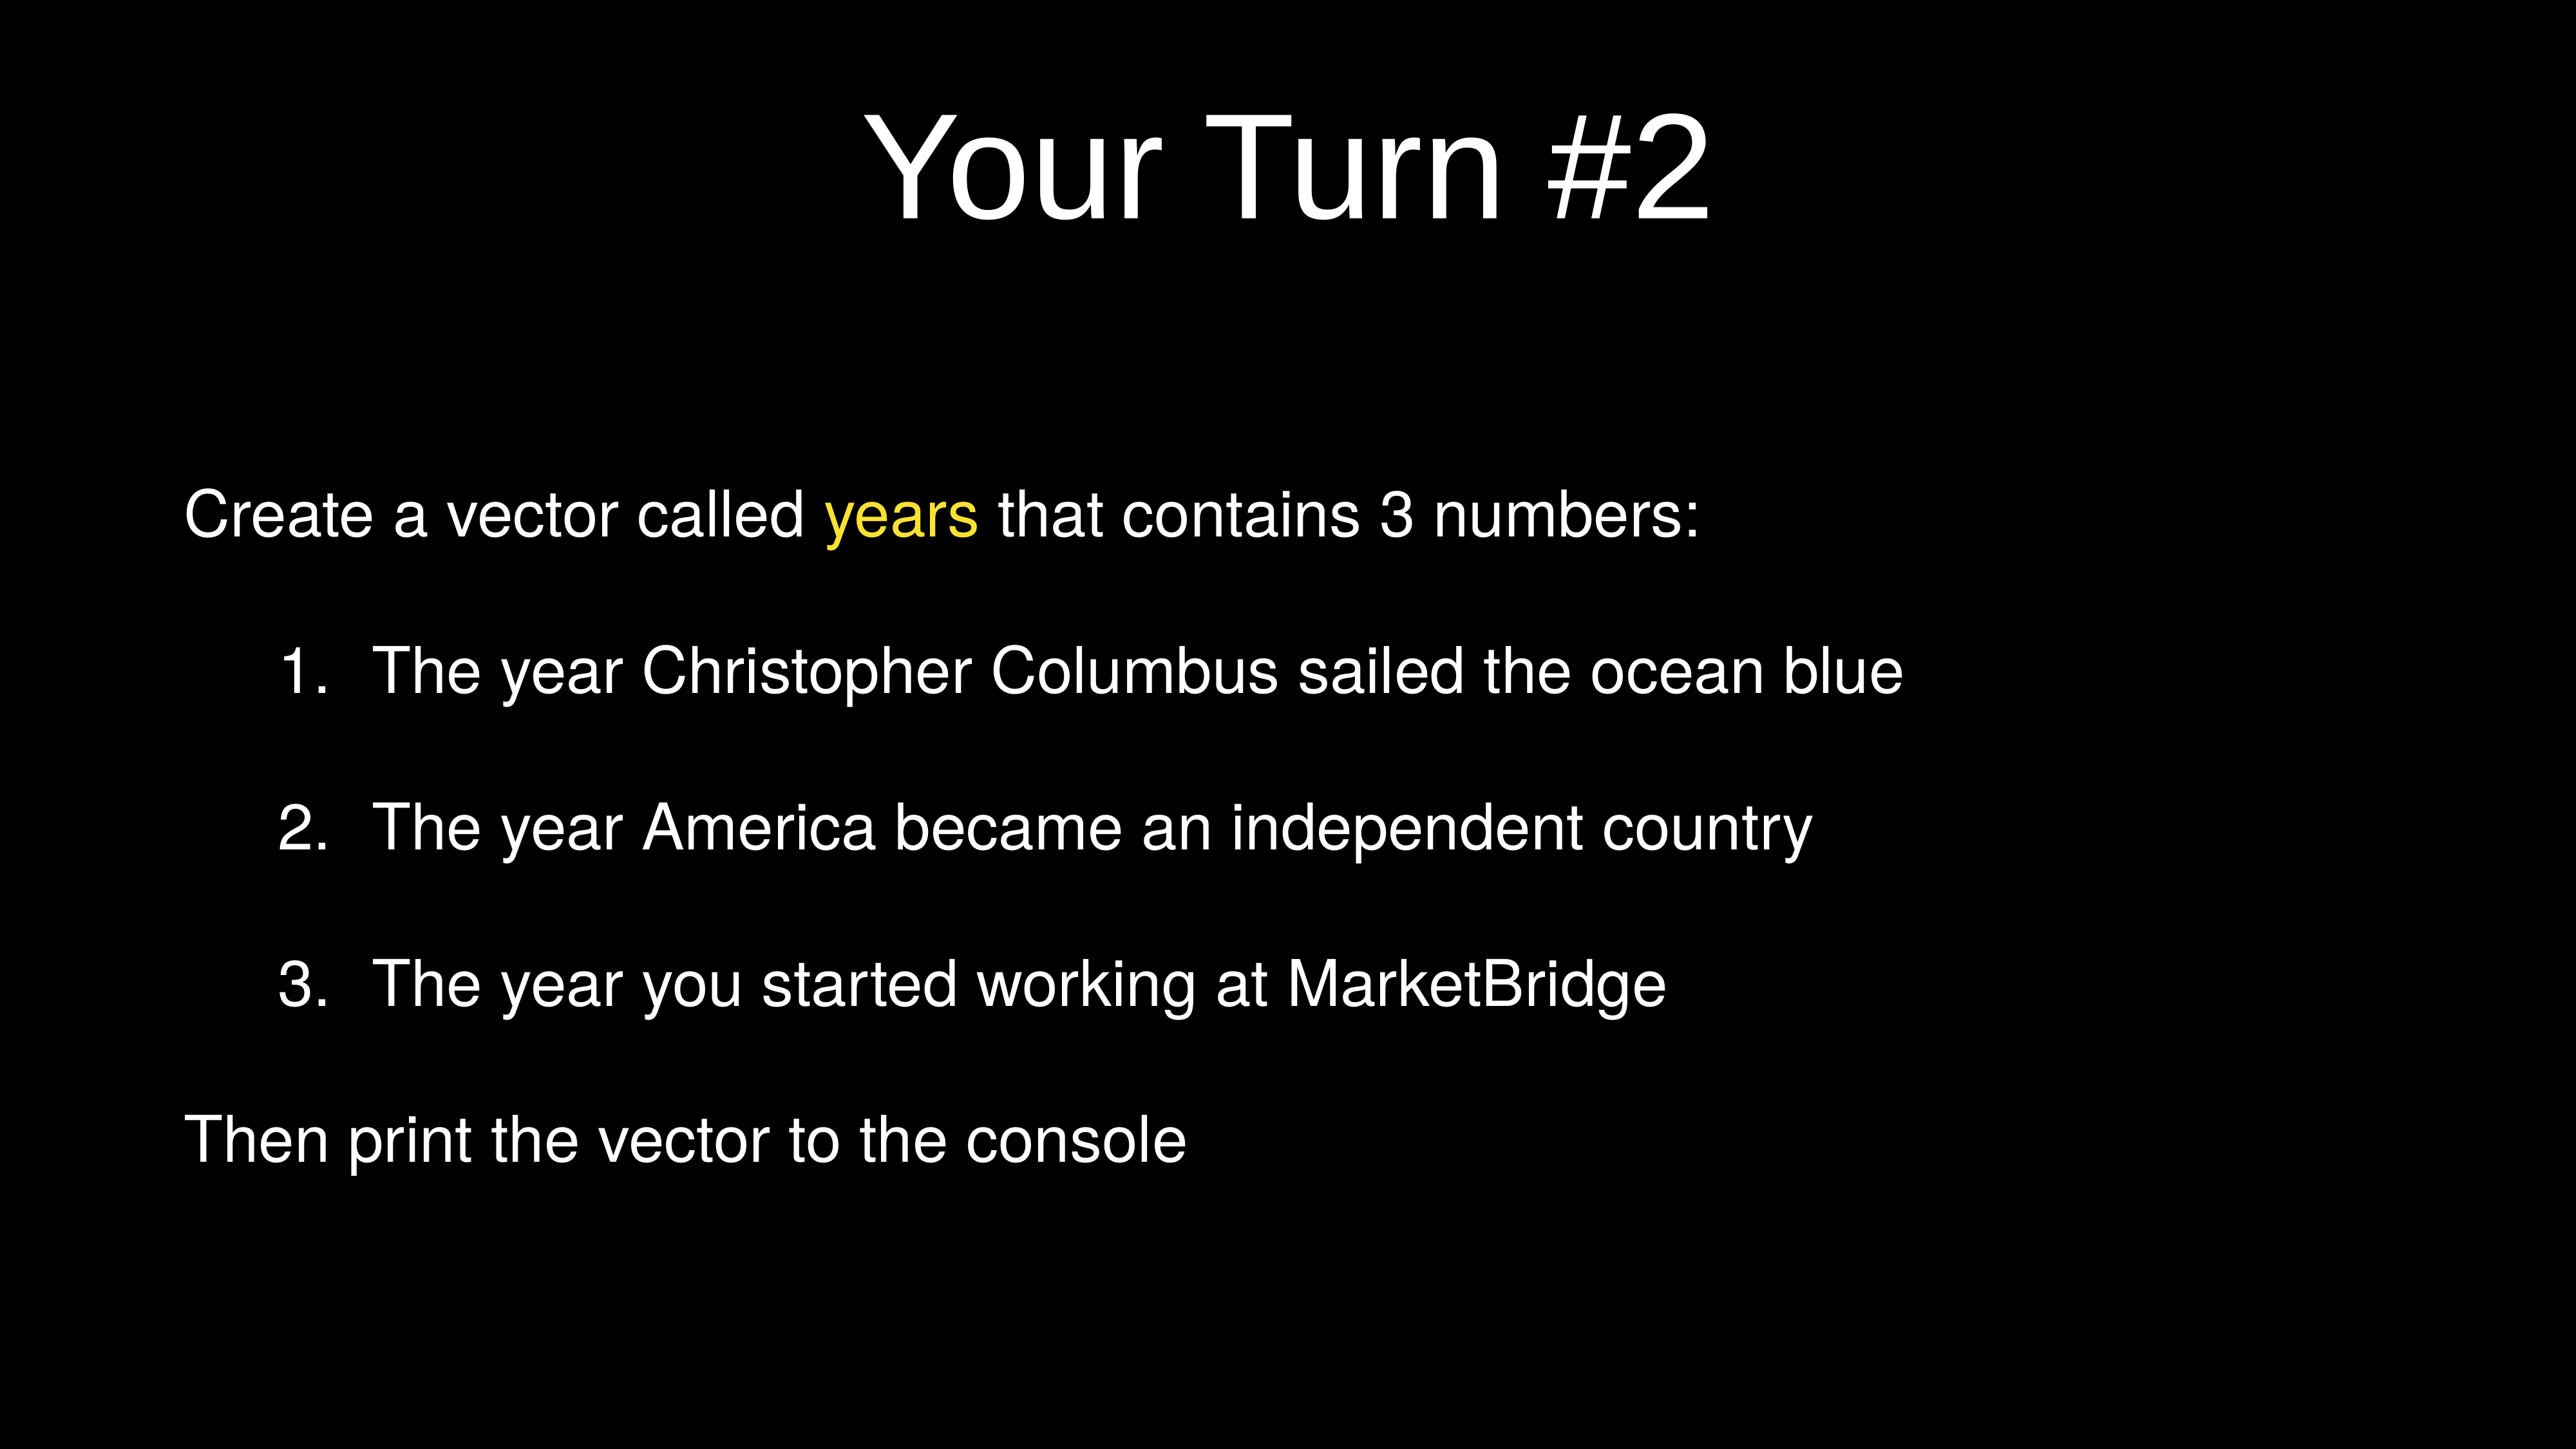

# Your Turn #2
Create a vector called years that contains 3 numbers:
The year Christopher Columbus sailed the ocean blue
The year America became an independent country
The year you started working at MarketBridge
Then print the vector to the console